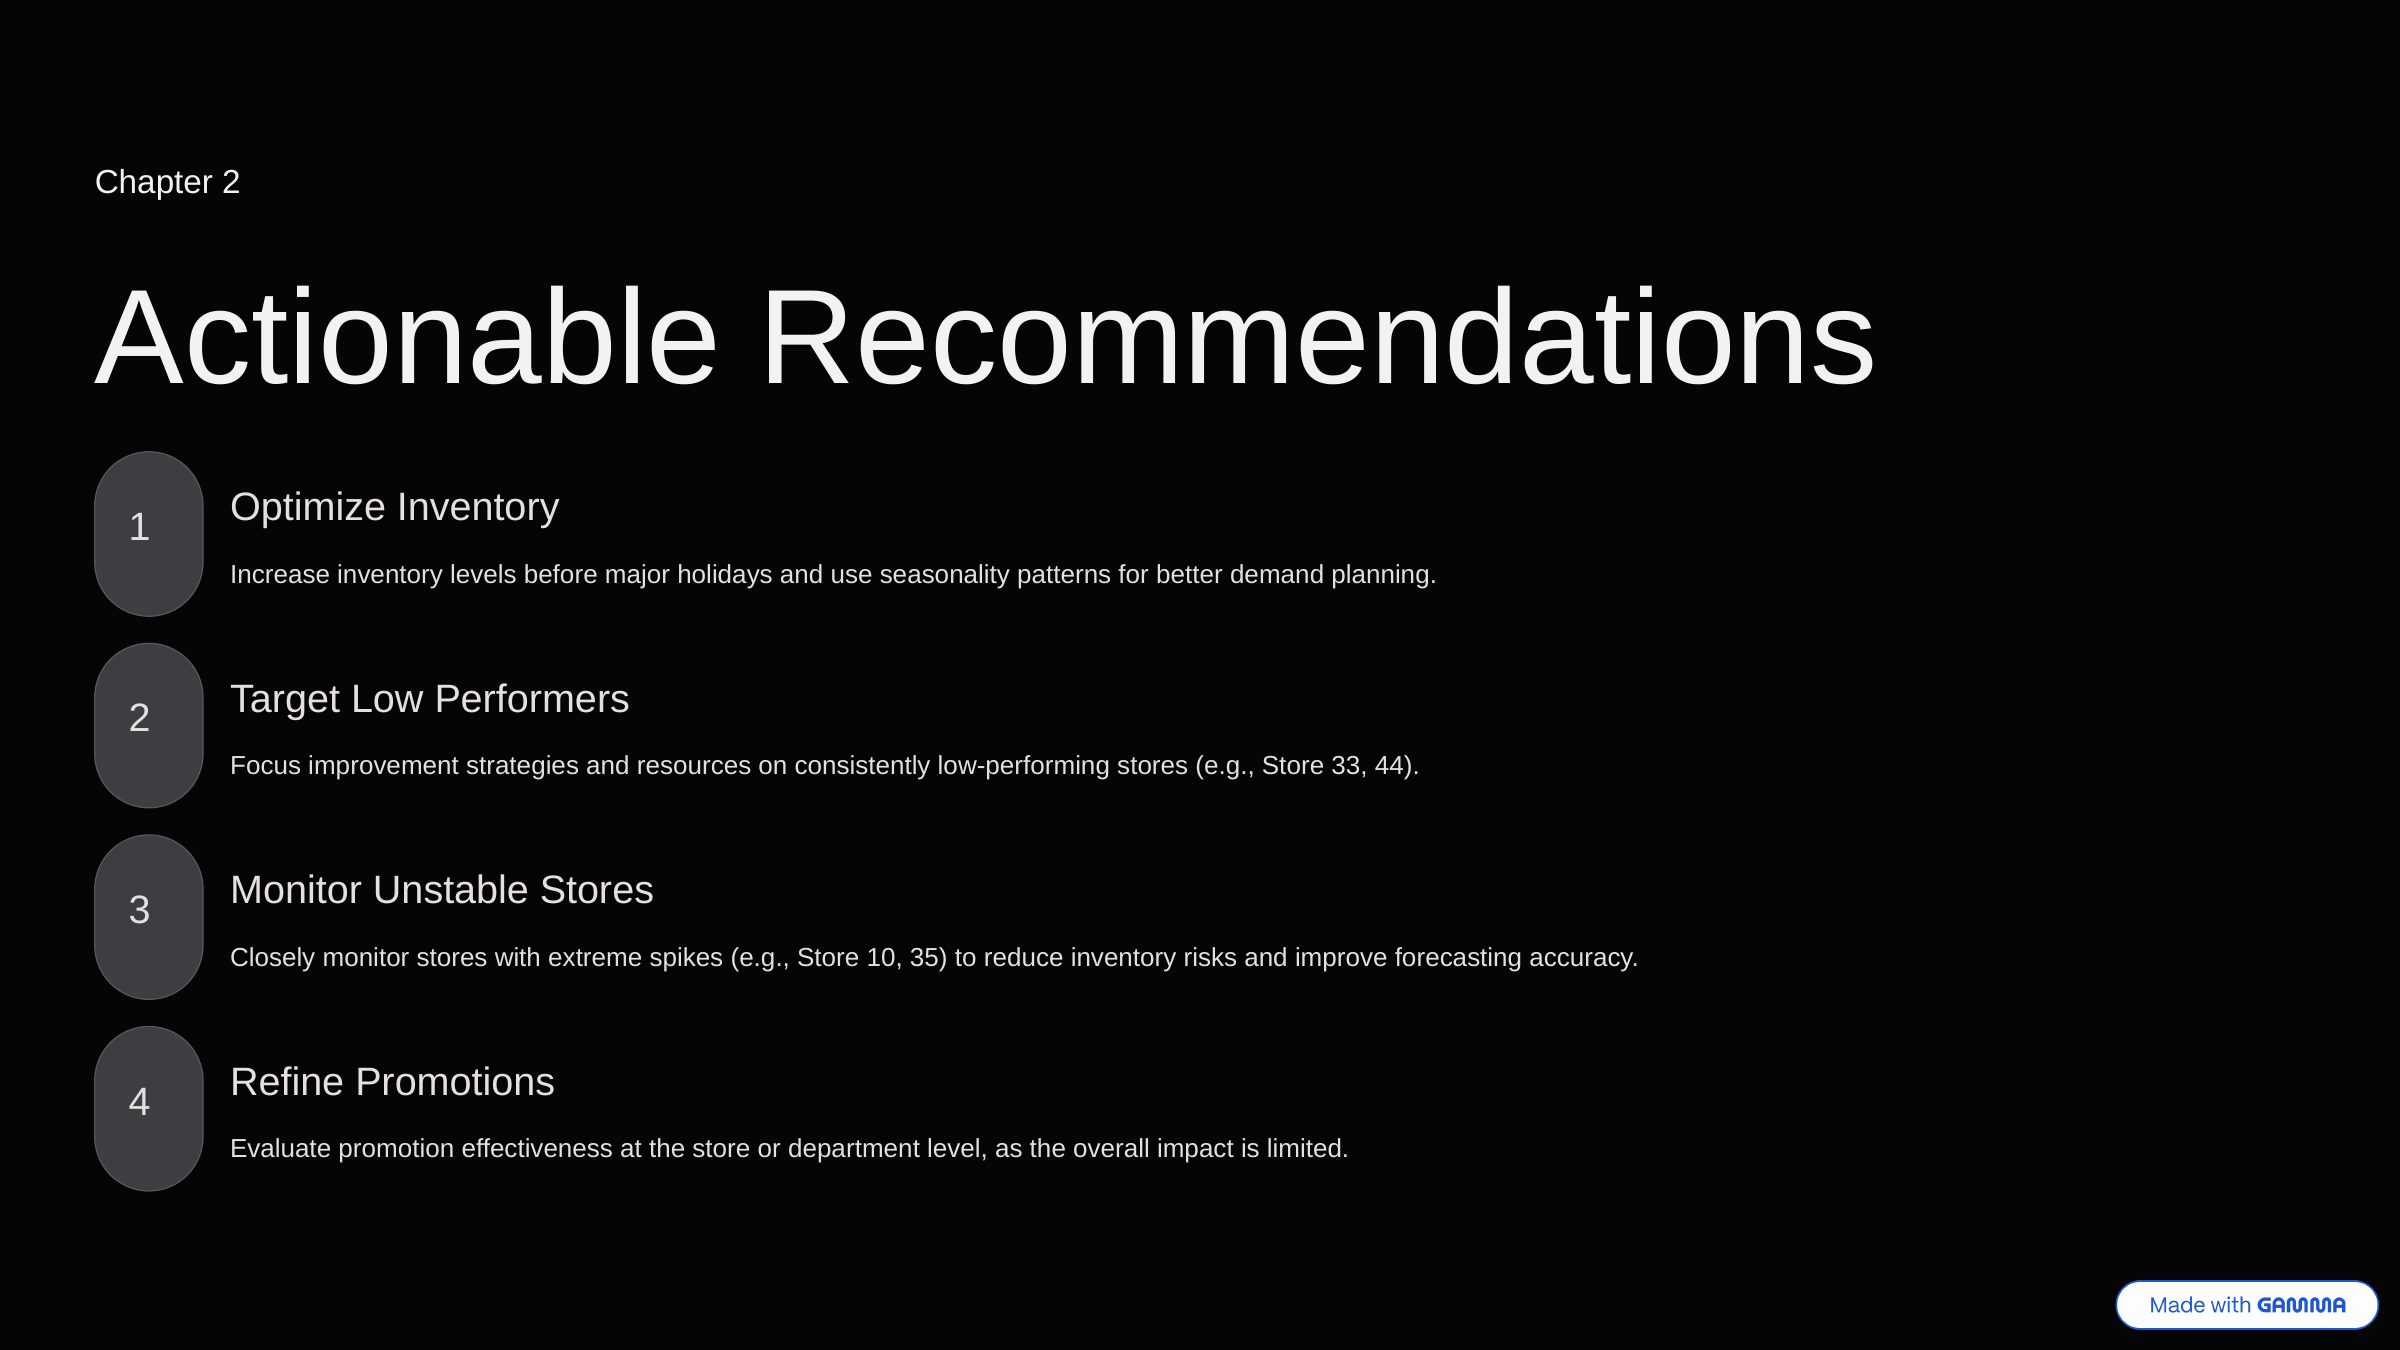

Chapter 2
Actionable Recommendations

Optimize Inventory
1
Increase inventory levels before major holidays and use seasonality patterns for better demand planning.

Target Low Performers
2
Focus improvement strategies and resources on consistently low-performing stores (e.g., Store 33, 44).

Monitor Unstable Stores
3
Closely monitor stores with extreme spikes (e.g., Store 10, 35) to reduce inventory risks and improve forecasting accuracy.

Refine Promotions
4
Evaluate promotion effectiveness at the store or department level, as the overall impact is limited.